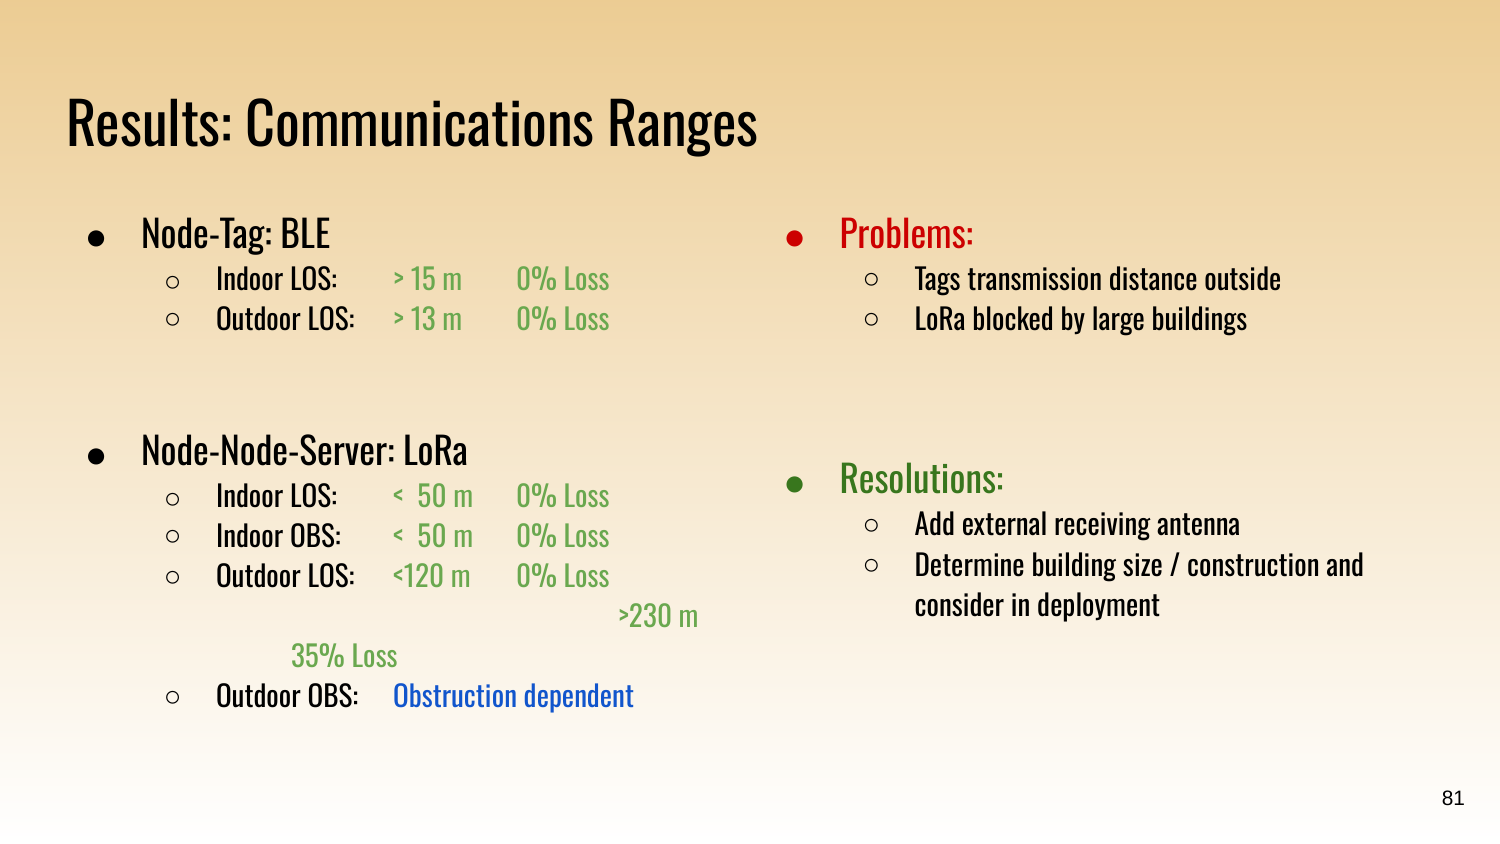

# Results: Communications Ranges
Node-Tag: BLE
Indoor LOS: 	    > 15 m	0% Loss
Outdoor LOS: 	    > 13 m	0% Loss

Node-Node-Server: LoRa
Indoor LOS: 	    <  50 m	0% Loss
Indoor OBS:	    <  50 m	0% Loss
Outdoor LOS:	    <120 m 	0% Loss
			    >230 m 	35% Loss
Outdoor OBS:	    Obstruction dependent
Problems:
Tags transmission distance outside
LoRa blocked by large buildings

Resolutions:
Add external receiving antenna
Determine building size / construction and consider in deployment
81